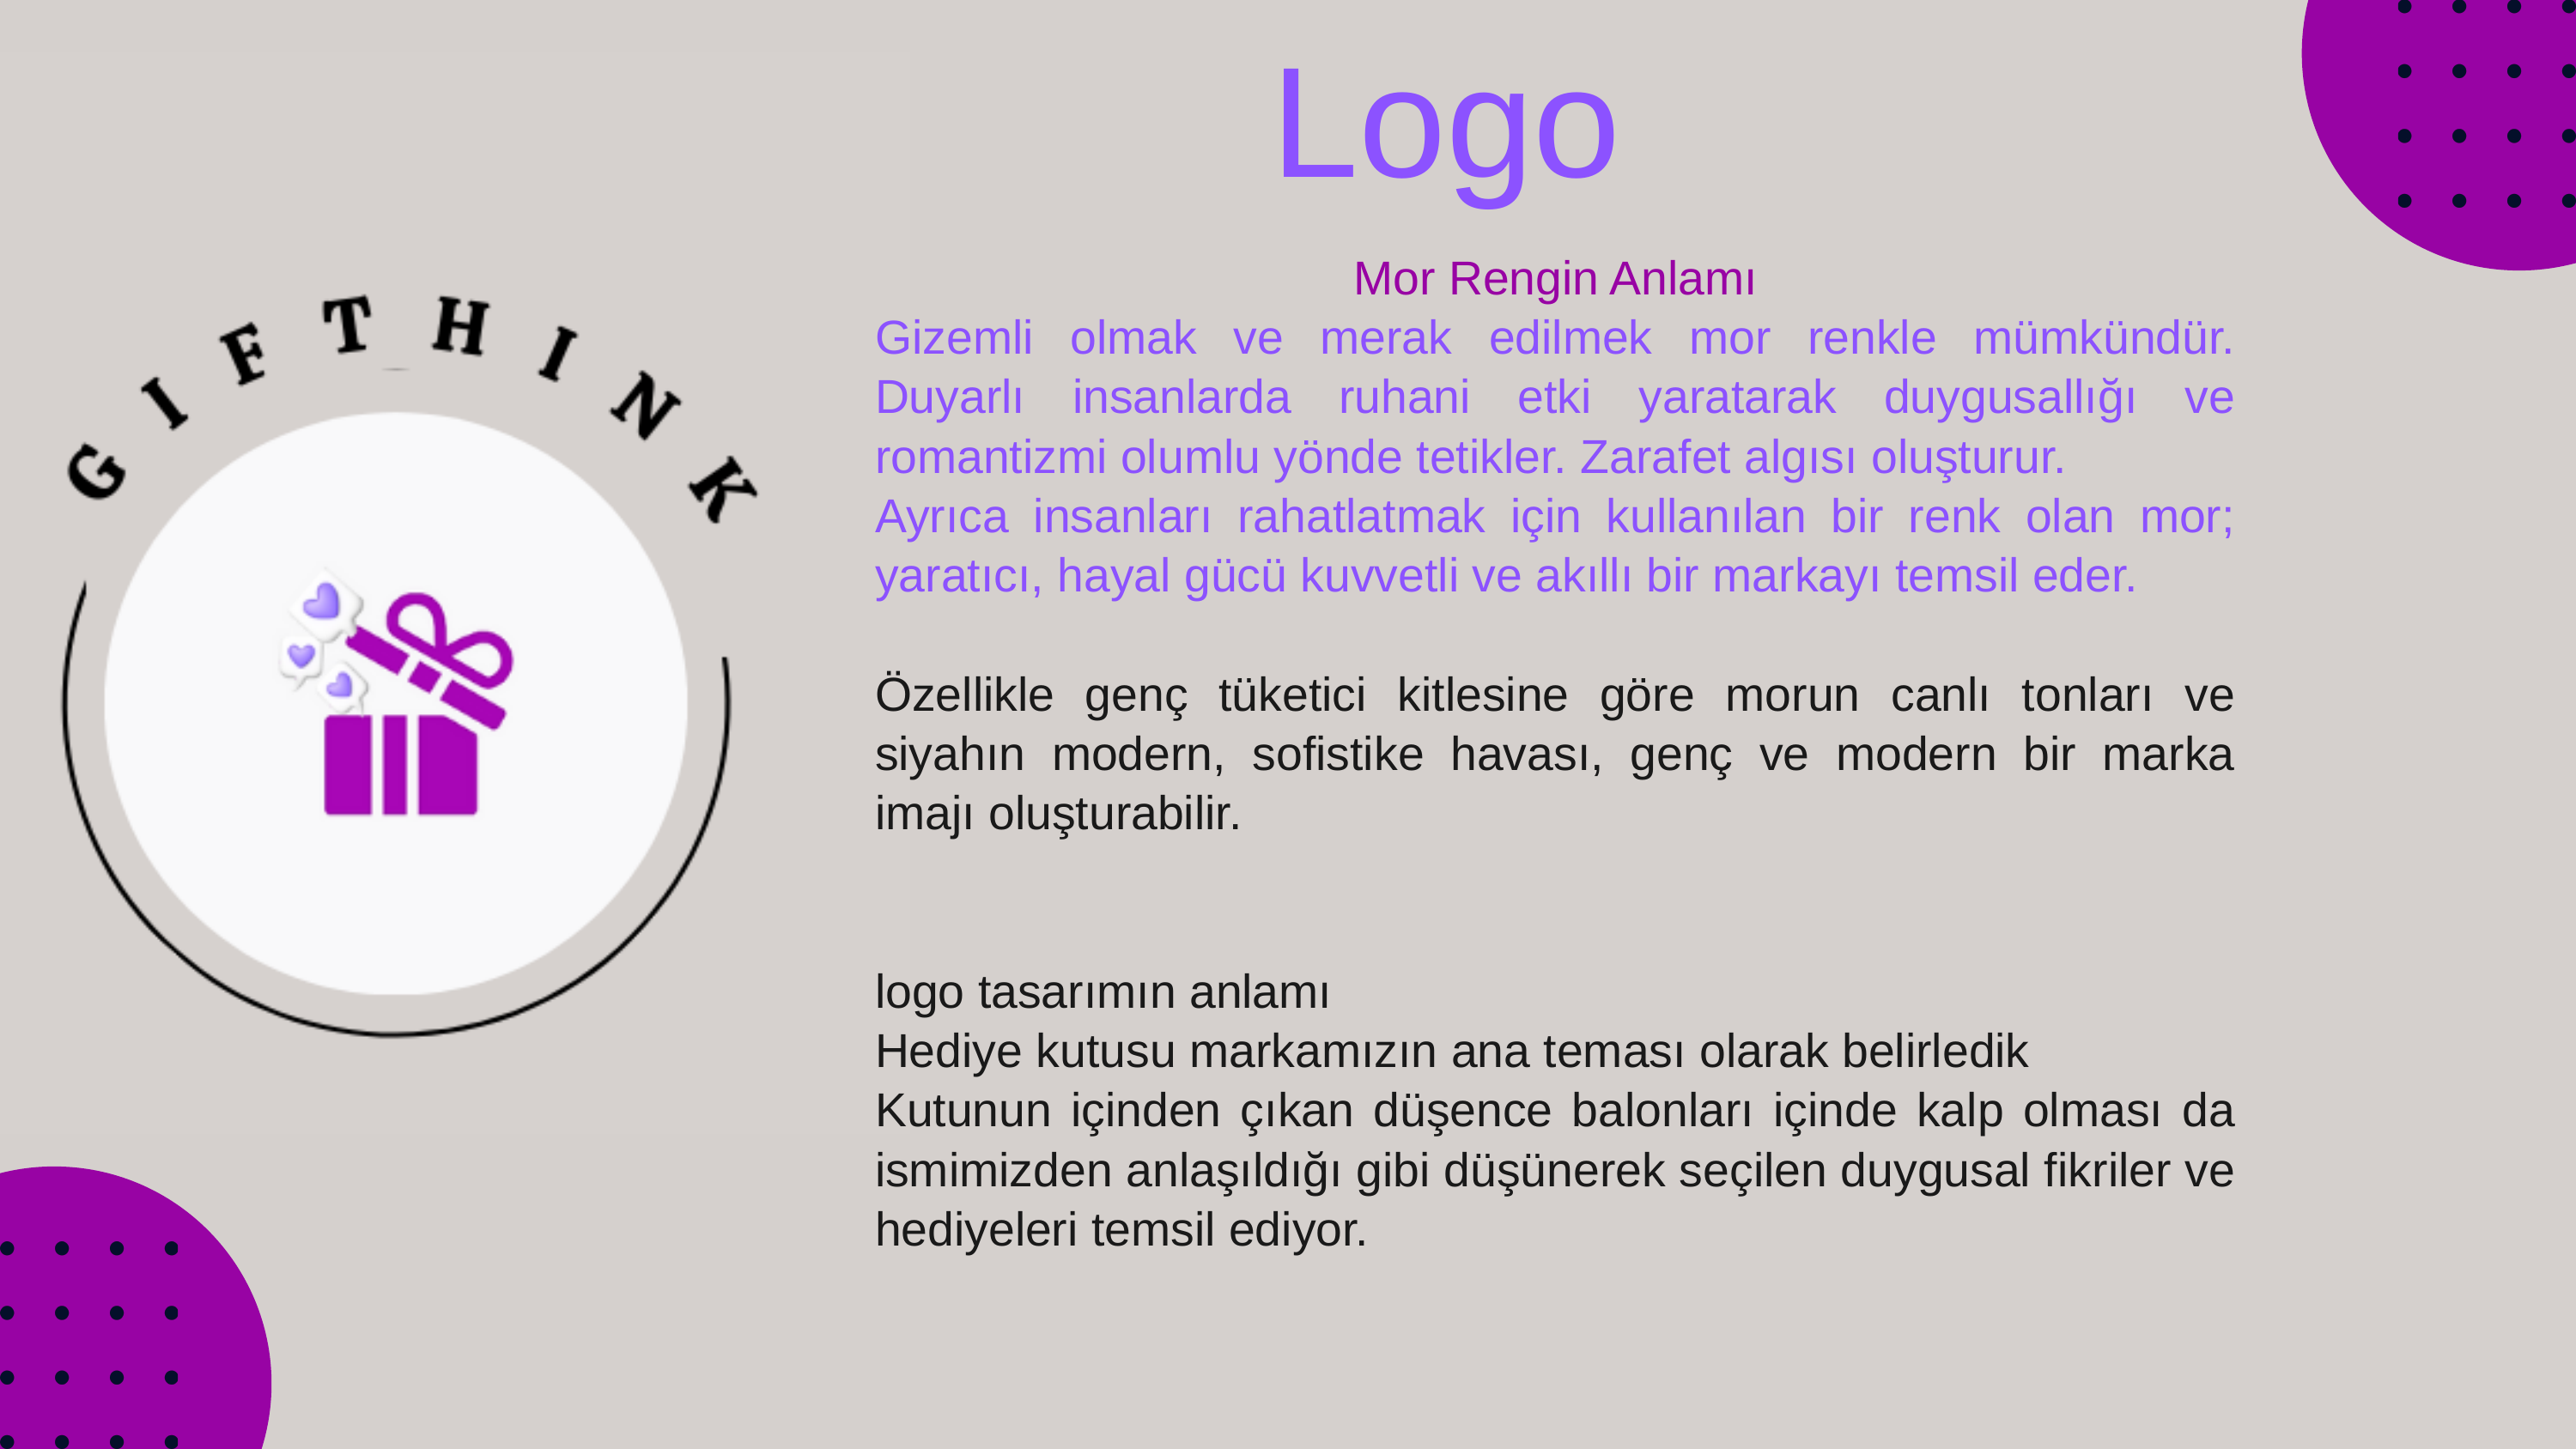

Logo

Mor Rengin Anlamı
Gizemli olmak ve merak edilmek mor renkle mümkündür. Duyarlı insanlarda ruhani etki yaratarak duygusallığı ve romantizmi olumlu yönde tetikler. Zarafet algısı oluşturur.
Ayrıca insanları rahatlatmak için kullanılan bir renk olan mor; yaratıcı, hayal gücü kuvvetli ve akıllı bir markayı temsil eder.

Özellikle genç tüketici kitlesine göre morun canlı tonları ve siyahın modern, sofistike havası, genç ve modern bir marka imajı oluşturabilir.

logo tasarımın anlamı
Hediye kutusu markamızın ana teması olarak belirledik
Kutunun içinden çıkan düşence balonları içinde kalp olması da ismimizden anlaşıldığı gibi düşünerek seçilen duygusal fikriler ve hediyeleri temsil ediyor.